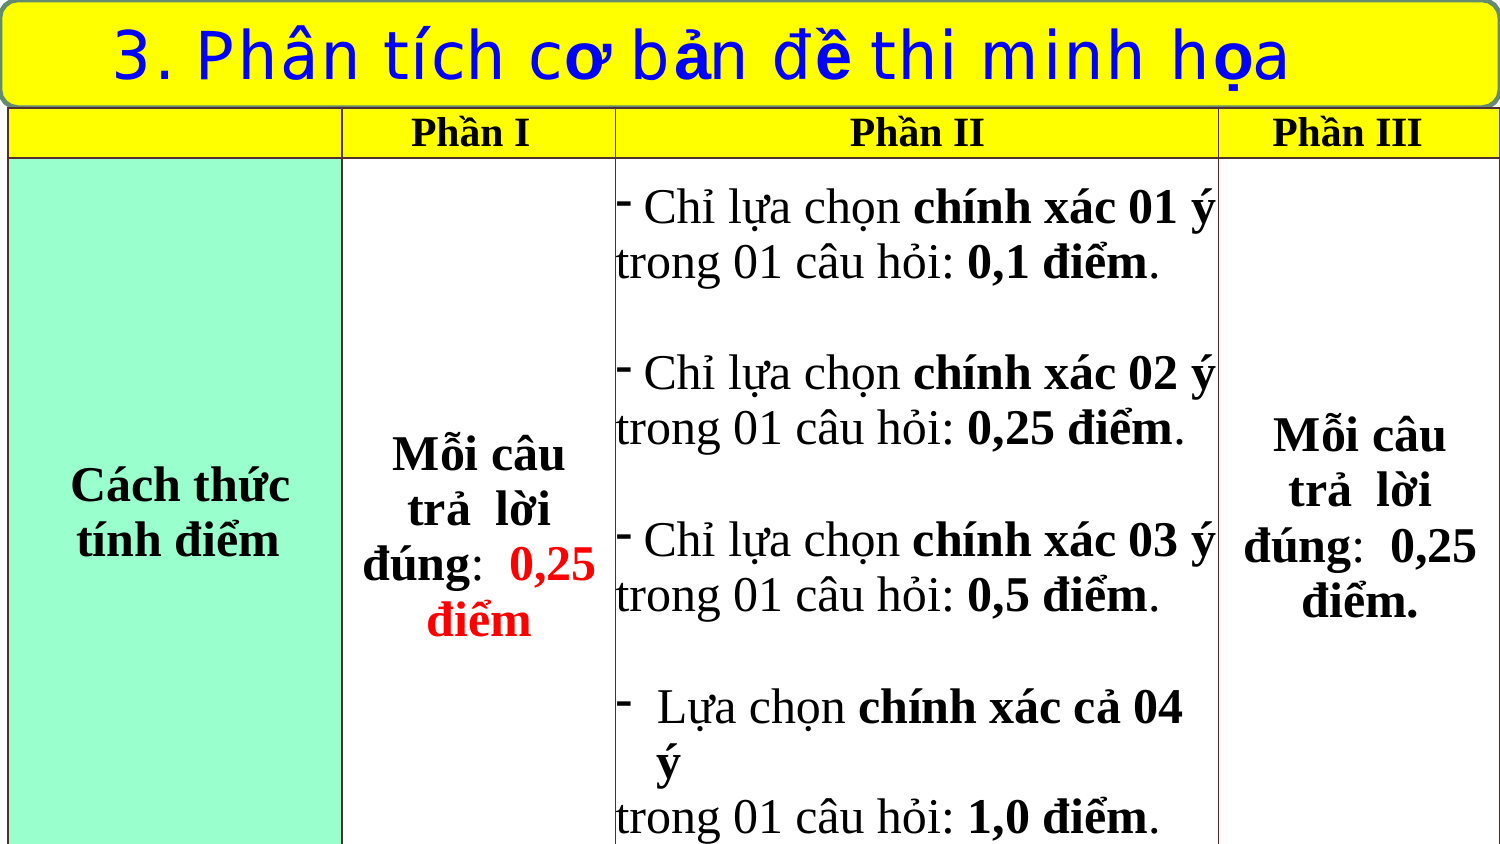

# 3. Phân tích cơ bản đề thi minh họa
|  | Phần I | Phần II | Phần III |
| --- | --- | --- | --- |
| Cách thức tính điểm | Mỗi câu trả lời đúng: 0,25 điểm | Chỉ lựa chọn chính xác 01 ý trong 01 câu hỏi: 0,1 điểm. Chỉ lựa chọn chính xác 02 ý trong 01 câu hỏi: 0,25 điểm. Chỉ lựa chọn chính xác 03 ý trong 01 câu hỏi: 0,5 điểm. Lựa chọn chính xác cả 04 ý trong 01 câu hỏi: 1,0 điểm. | Mỗi câu trả lời đúng: 0,25 điểm. |